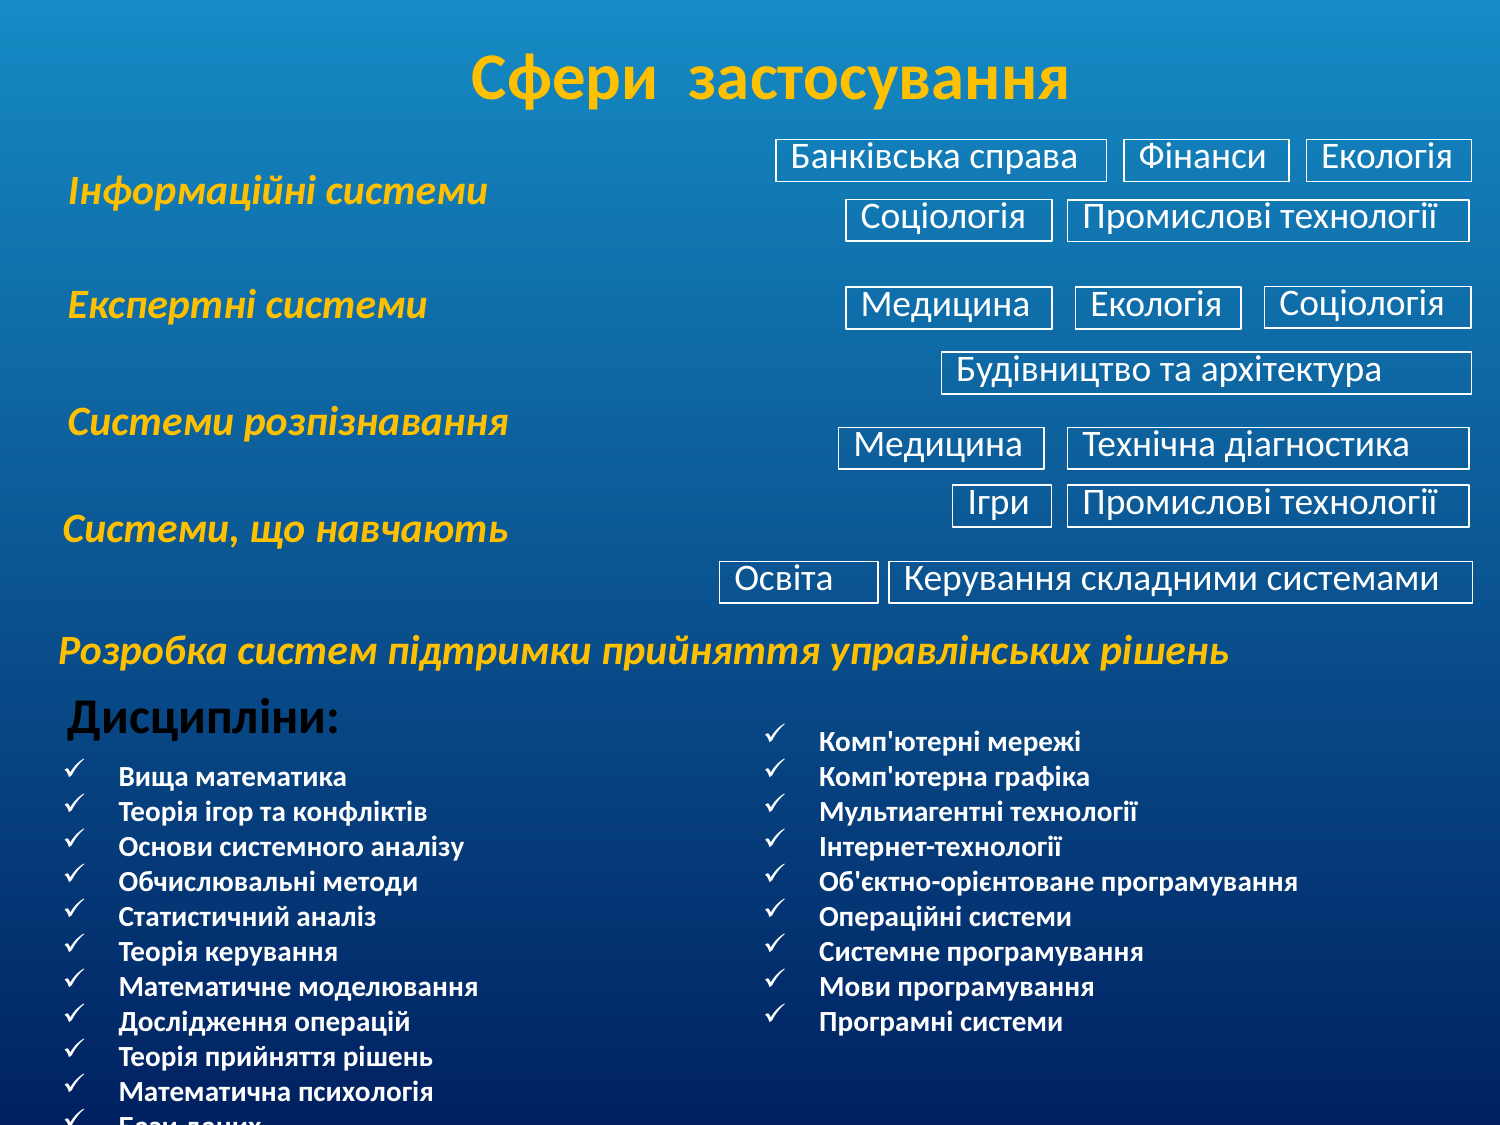

Сфери  застосування
Фінанси
Екологія
Банківська справа
Інформаційні системи
Соціологія
Промислові технології
Експертні системи
Соціологія
Екологія
Медицина
Будівництво та архітектура
Системи розпізнавання
Медицина
Технічна діагностика
Ігри
Промислові технології
Системи, що навчають
Освіта
Керування складними системами
Розробка систем підтримки прийняття управлінських рішень
Дисципліни:

Вища математика
Теорія ігор та конфліктів
Основи системного аналізу
Обчислювальні методи
Статистичний аналіз
Теорія керування
Математичне моделювання
Дослідження операцій
Теорія прийняття рішень
Математична психологія
Бази даних
Інтегровані системи проектування та керування
Комп'ютерні мережі
Комп'ютерна графіка
Мультиагентні технології
Інтернет-технології
Об'єктно-орієнтоване програмування
Операційні системи
Системне програмування
Мови програмування
Програмні системи